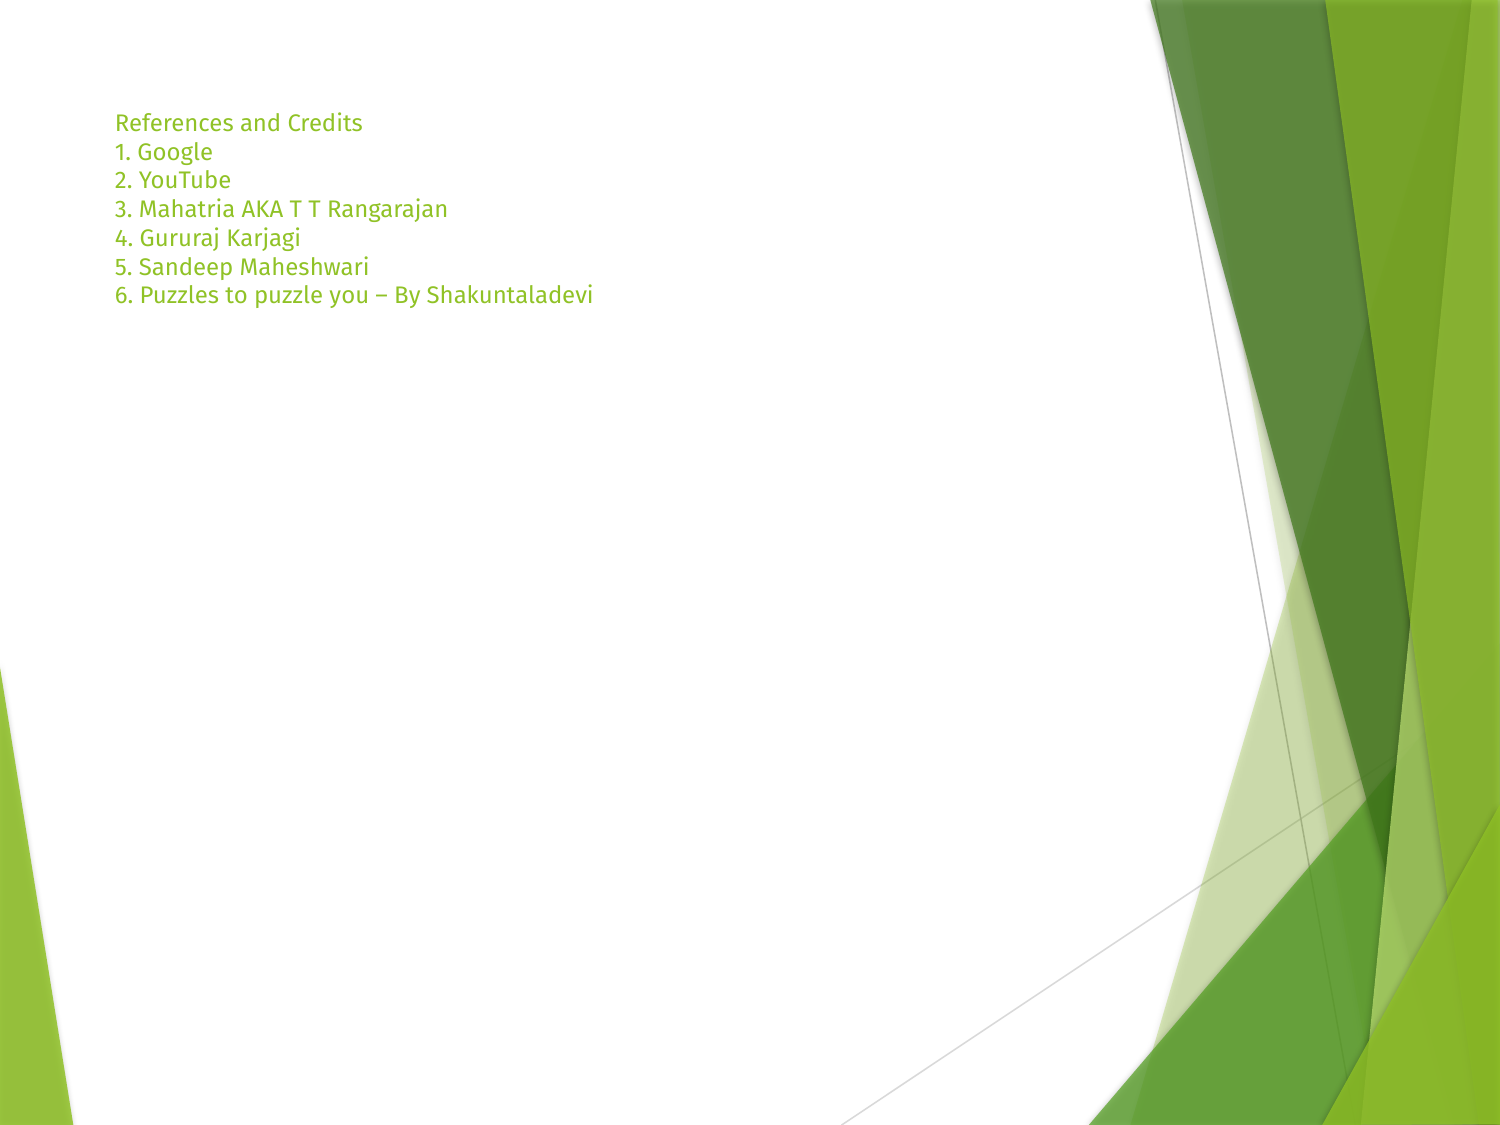

# References and Credits 1. Google 2. YouTube 3. Mahatria AKA T T Rangarajan 4. Gururaj Karjagi 5. Sandeep Maheshwari 6. Puzzles to puzzle you – By Shakuntaladevi